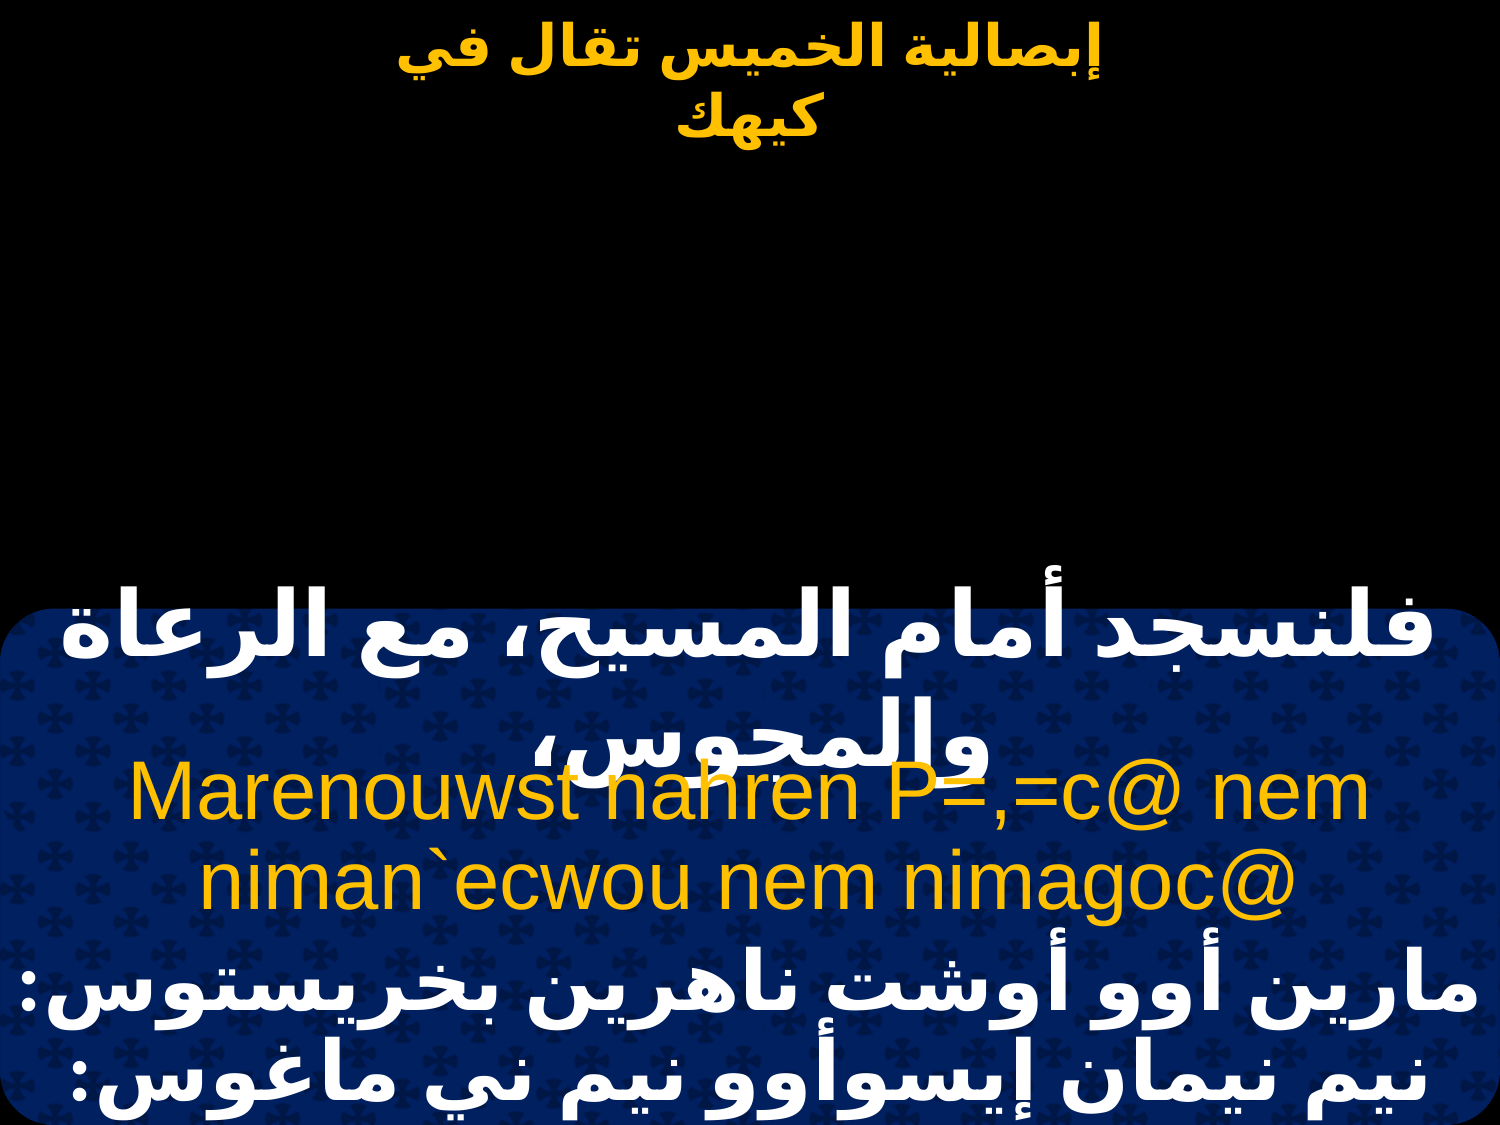

#
فلنسجد أمام المسيح، مع الرعاة والمجوس،
Marenouwst nahren P=,=c@ nem niman`ecwou nem nimagoc@
مارين أوو أوشت ناهرين بخريستوس: نيم نيمان إيسوأوو نيم ني ماغوس: